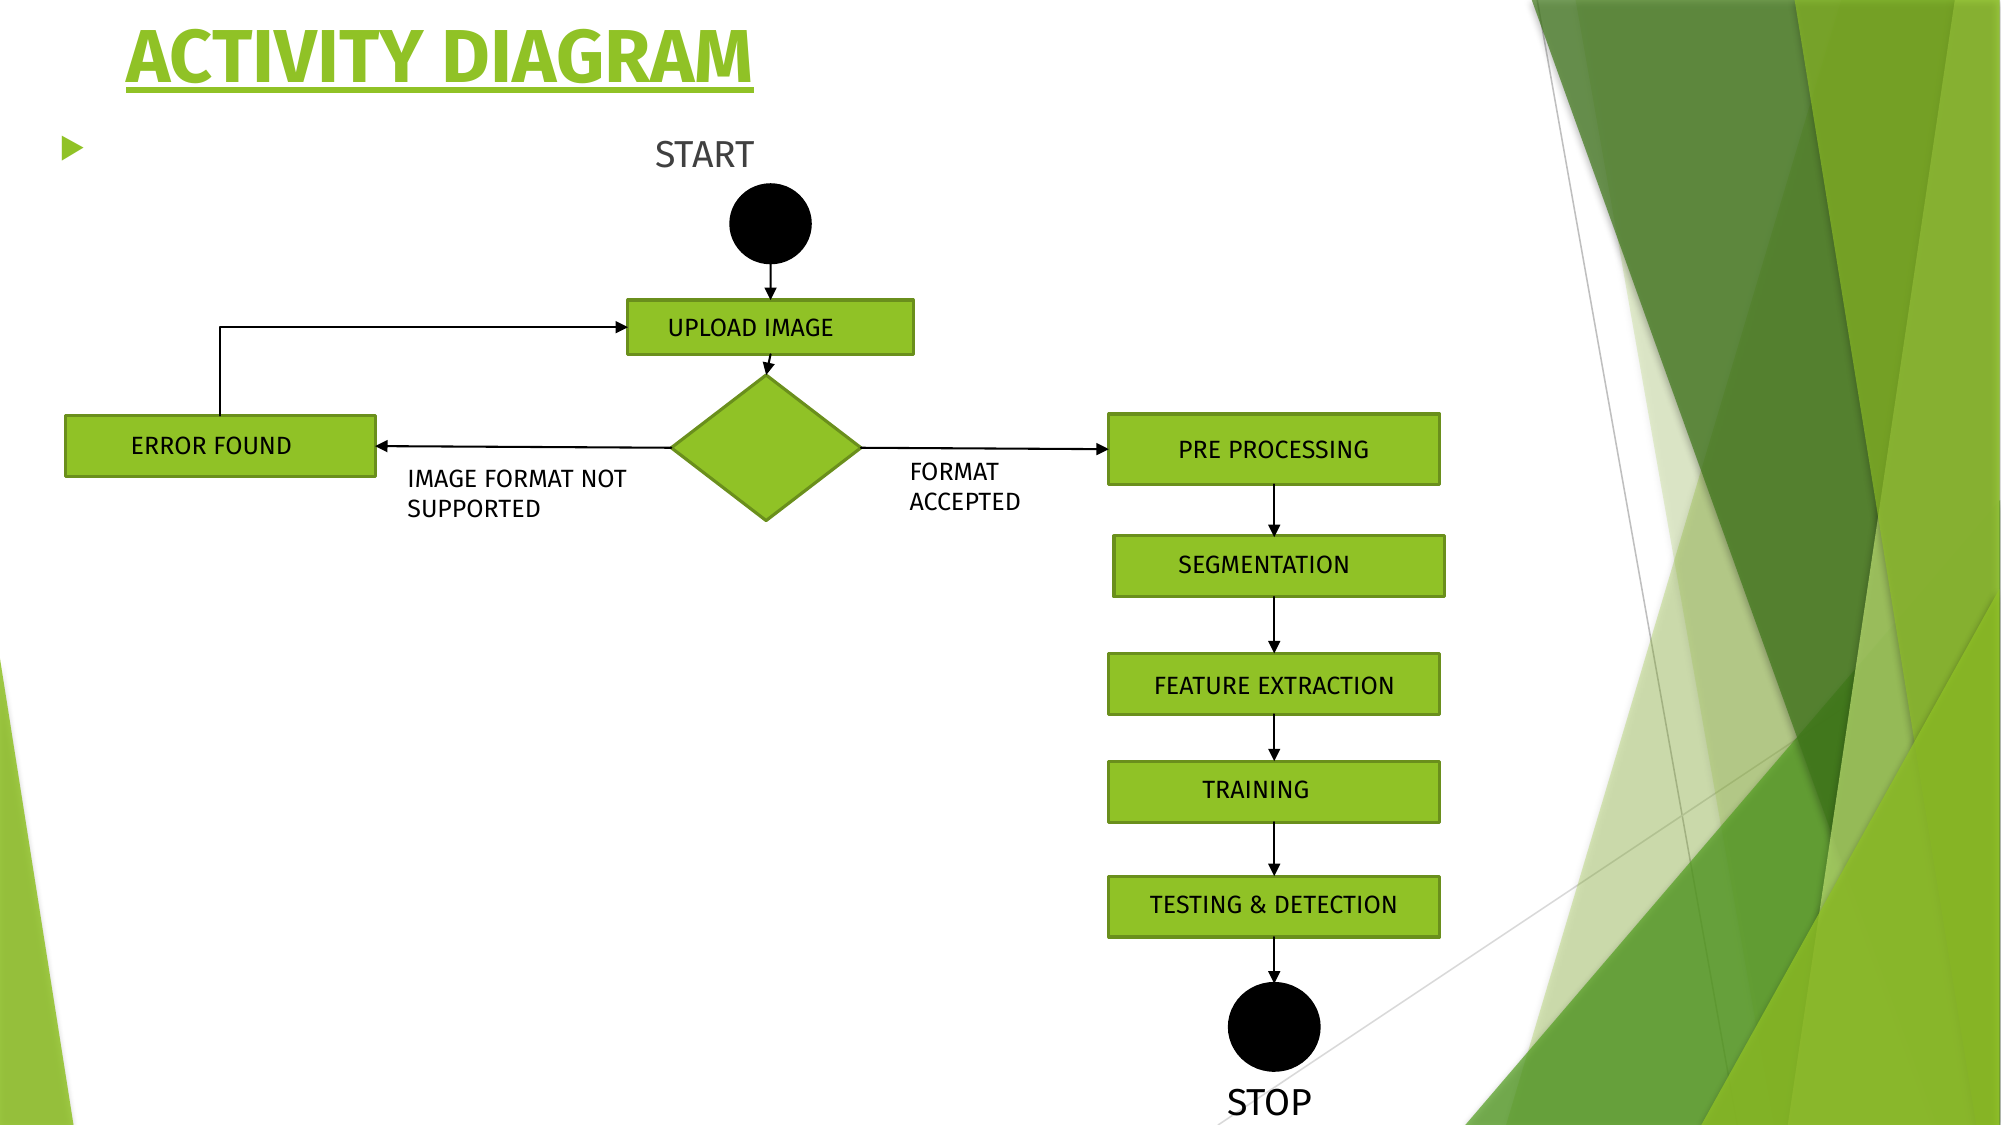

# ACTIVITY DIAGRAM
                                                      START

UPLOAD IMAGE

ERROR FOUND
PRE PROCESSING
FORMAT ACCEPTED
IMAGE FORMAT NOT   SUPPORTED

SEGMENTATION

FEATURE EXTRACTION

TRAINING

TESTING & DETECTION

   STOP